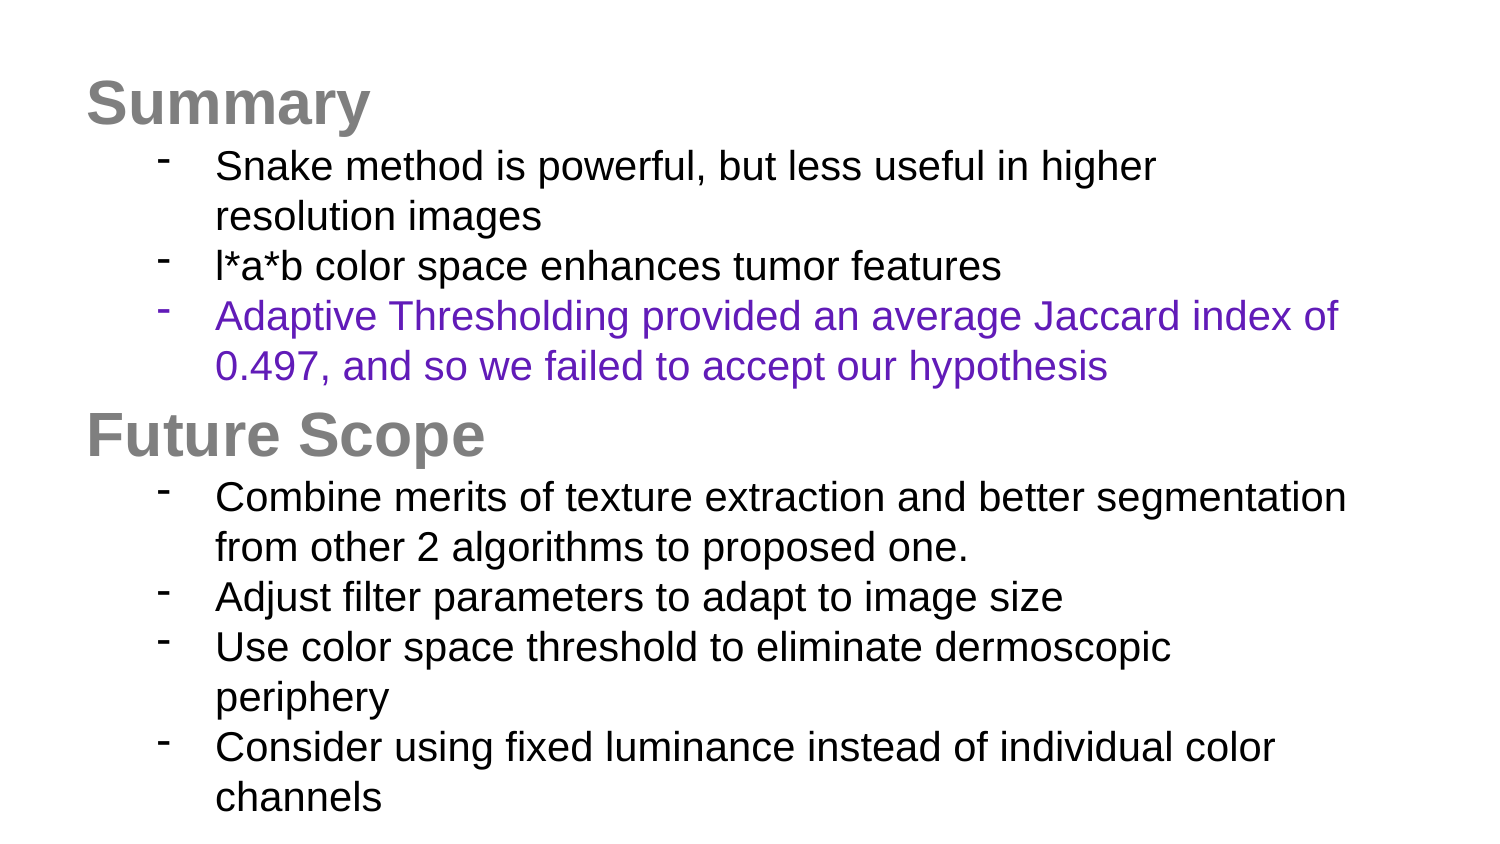

Summary
Snake method is powerful, but less useful in higher resolution images
l*a*b color space enhances tumor features
Adaptive Thresholding provided an average Jaccard index of 0.497, and so we failed to accept our hypothesis
Future Scope
Combine merits of texture extraction and better segmentation from other 2 algorithms to proposed one.
Adjust filter parameters to adapt to image size
Use color space threshold to eliminate dermoscopic periphery
Consider using fixed luminance instead of individual color channels